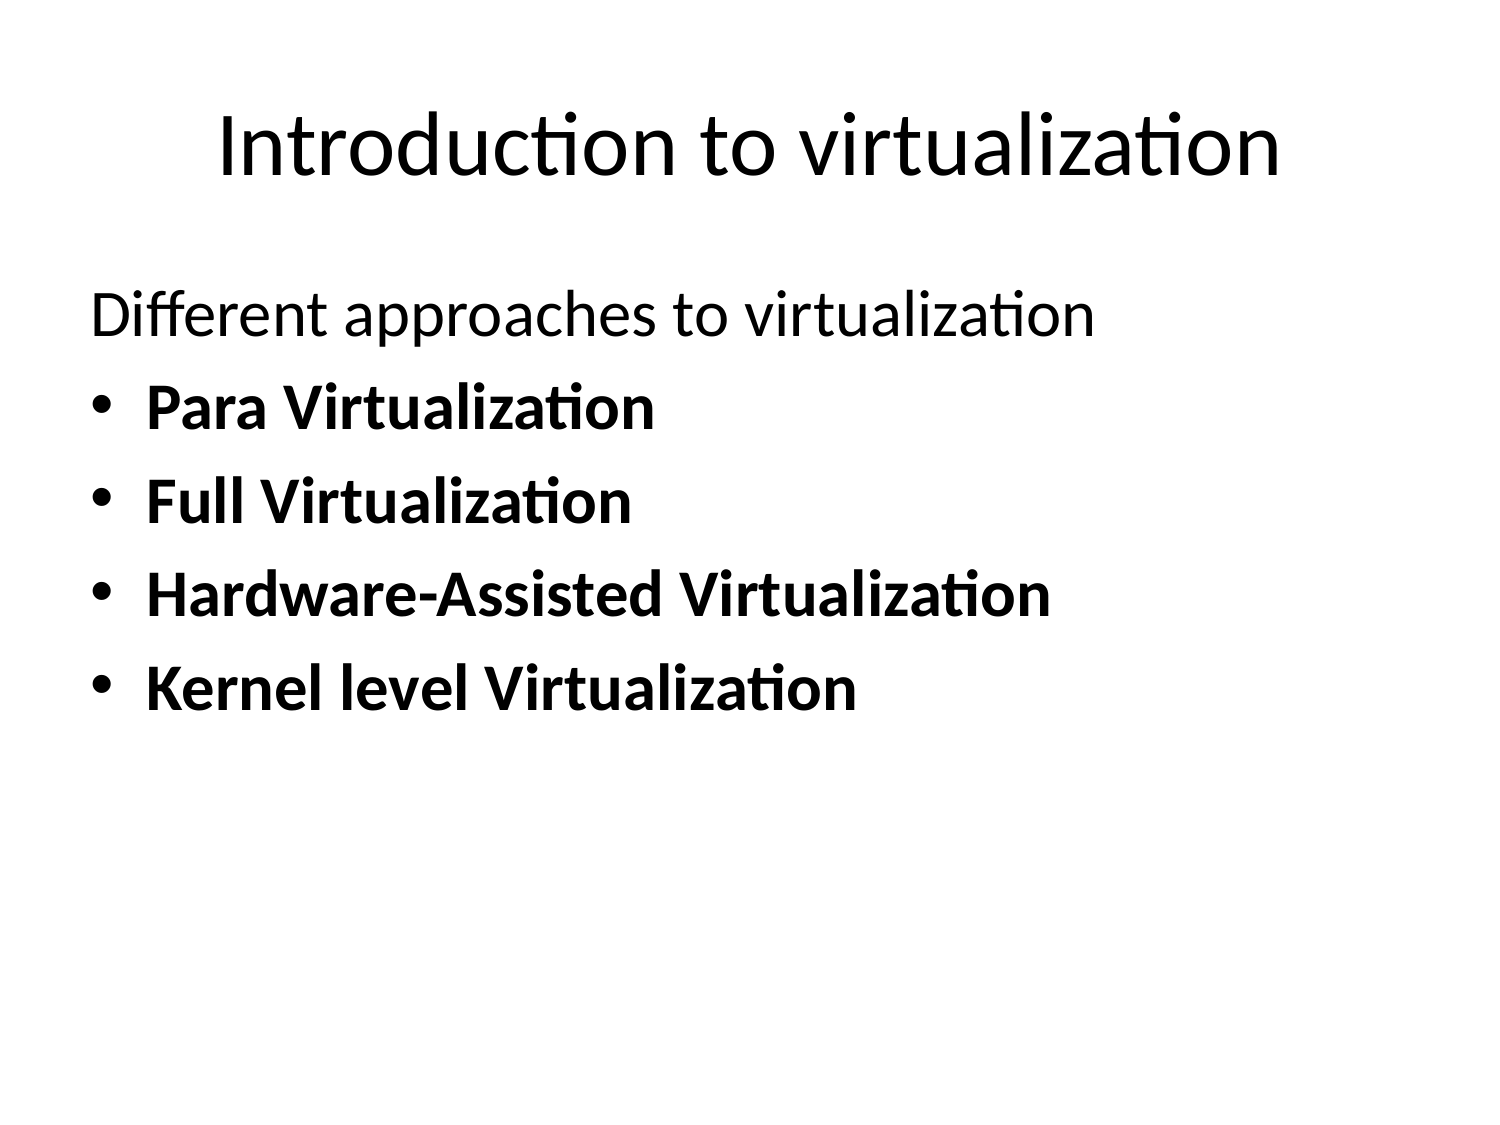

# Introduction to virtualization
Different approaches to virtualization
Para Virtualization
Full Virtualization
Hardware-Assisted Virtualization
Kernel level Virtualization